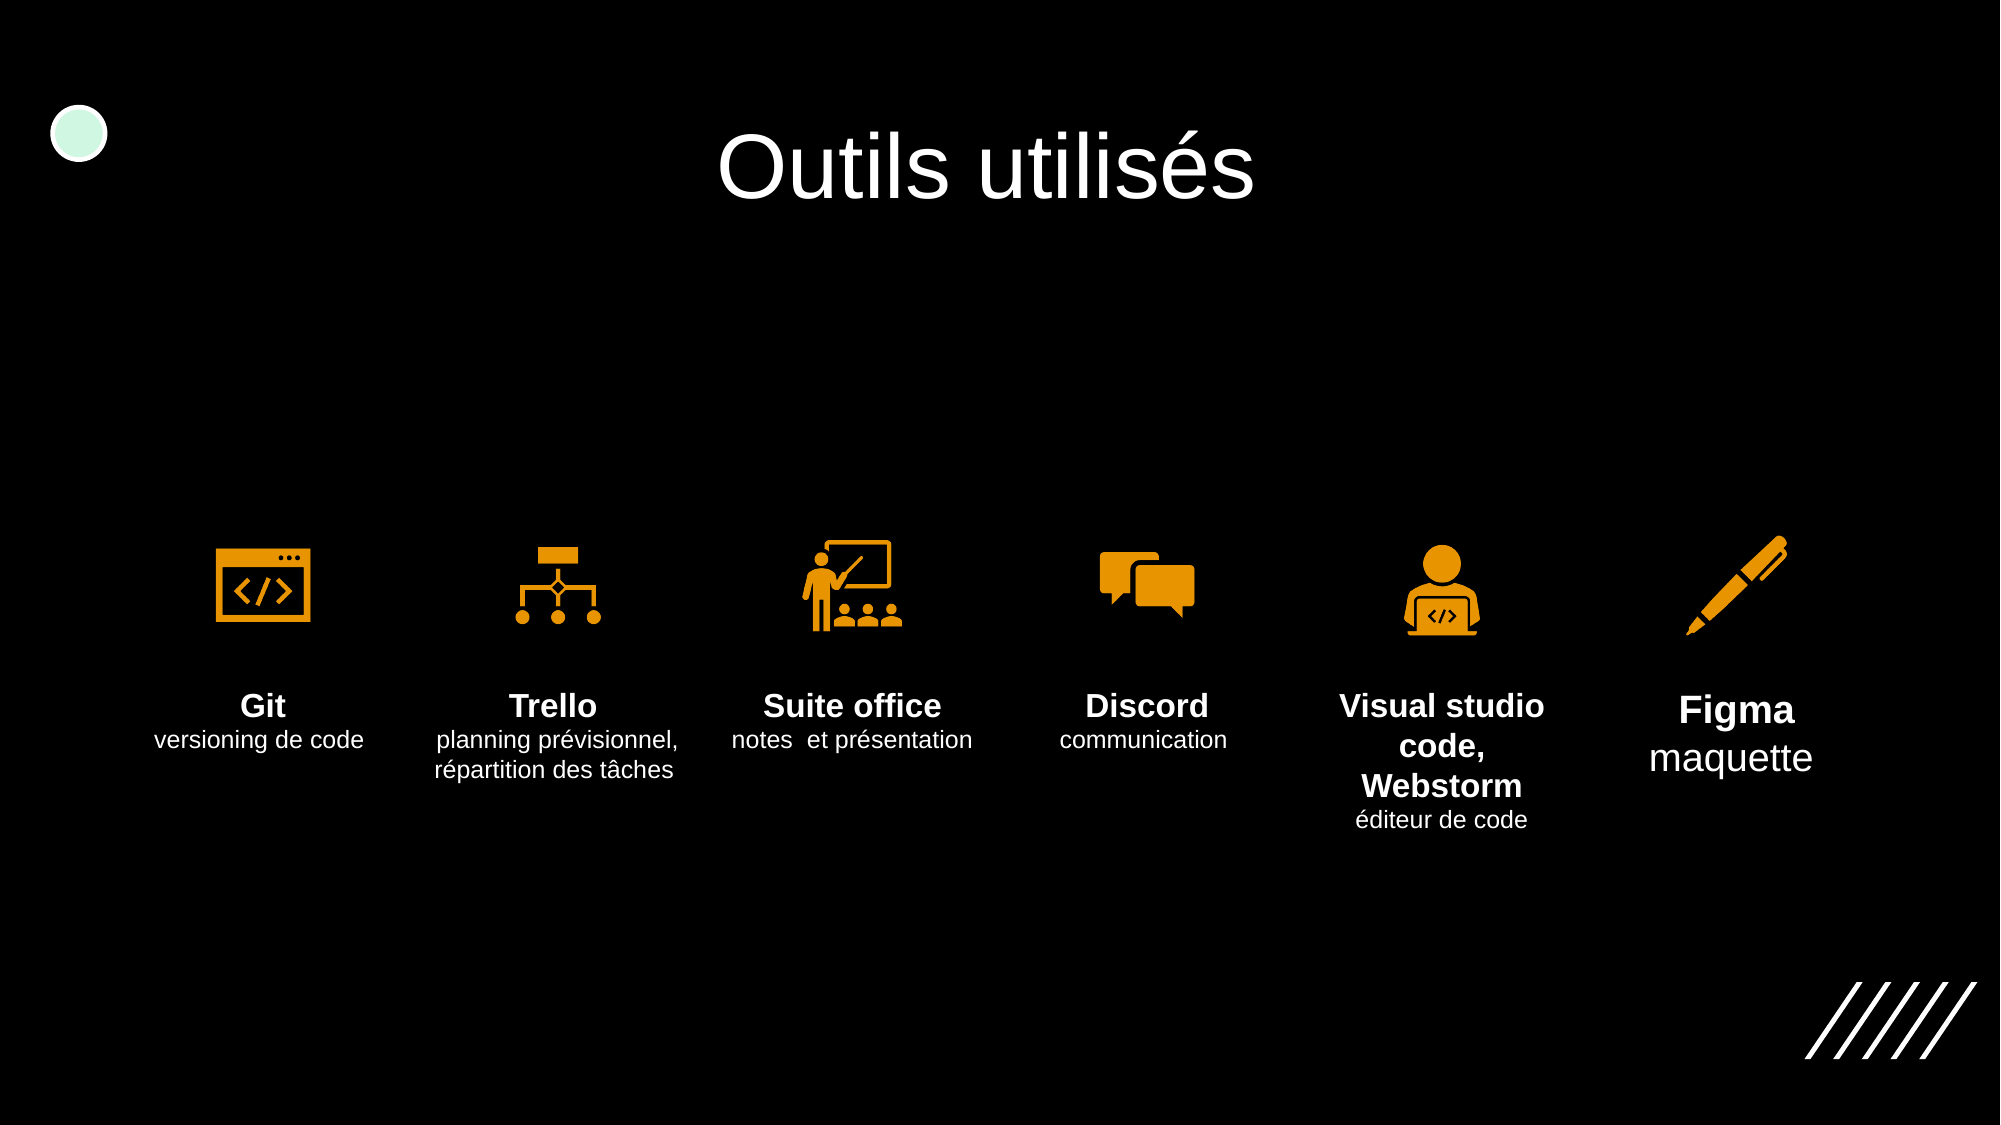

# Outils utilisés
Git
versioning de code
Trello
planning prévisionnel, répartition des tâches
Suite office
notes  et présentation
Discord communication
Visual studio code, Webstorm
éditeur de code
Figma
maquette